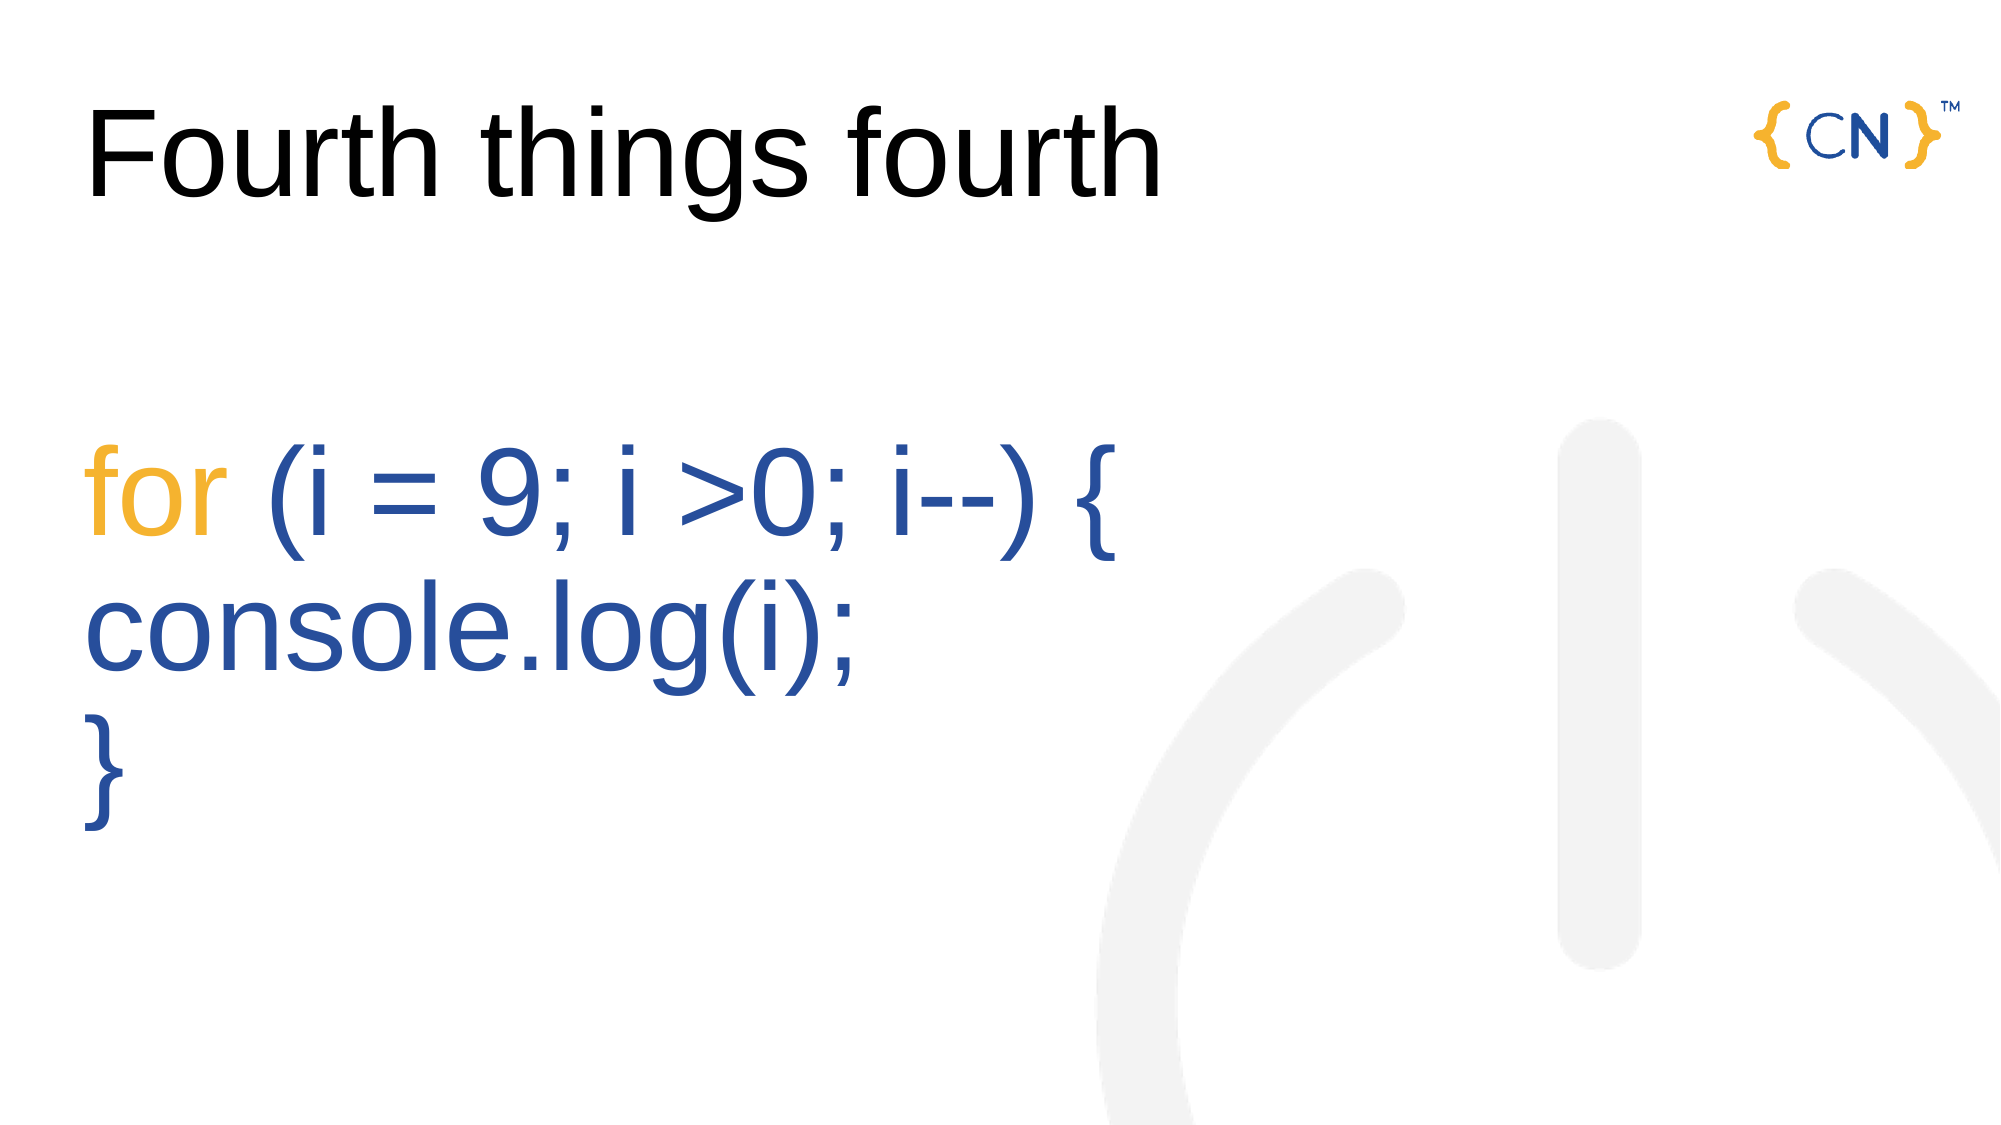

Fourth things fourth
# for (i = 9; i >0; i--) { console.log(i); }